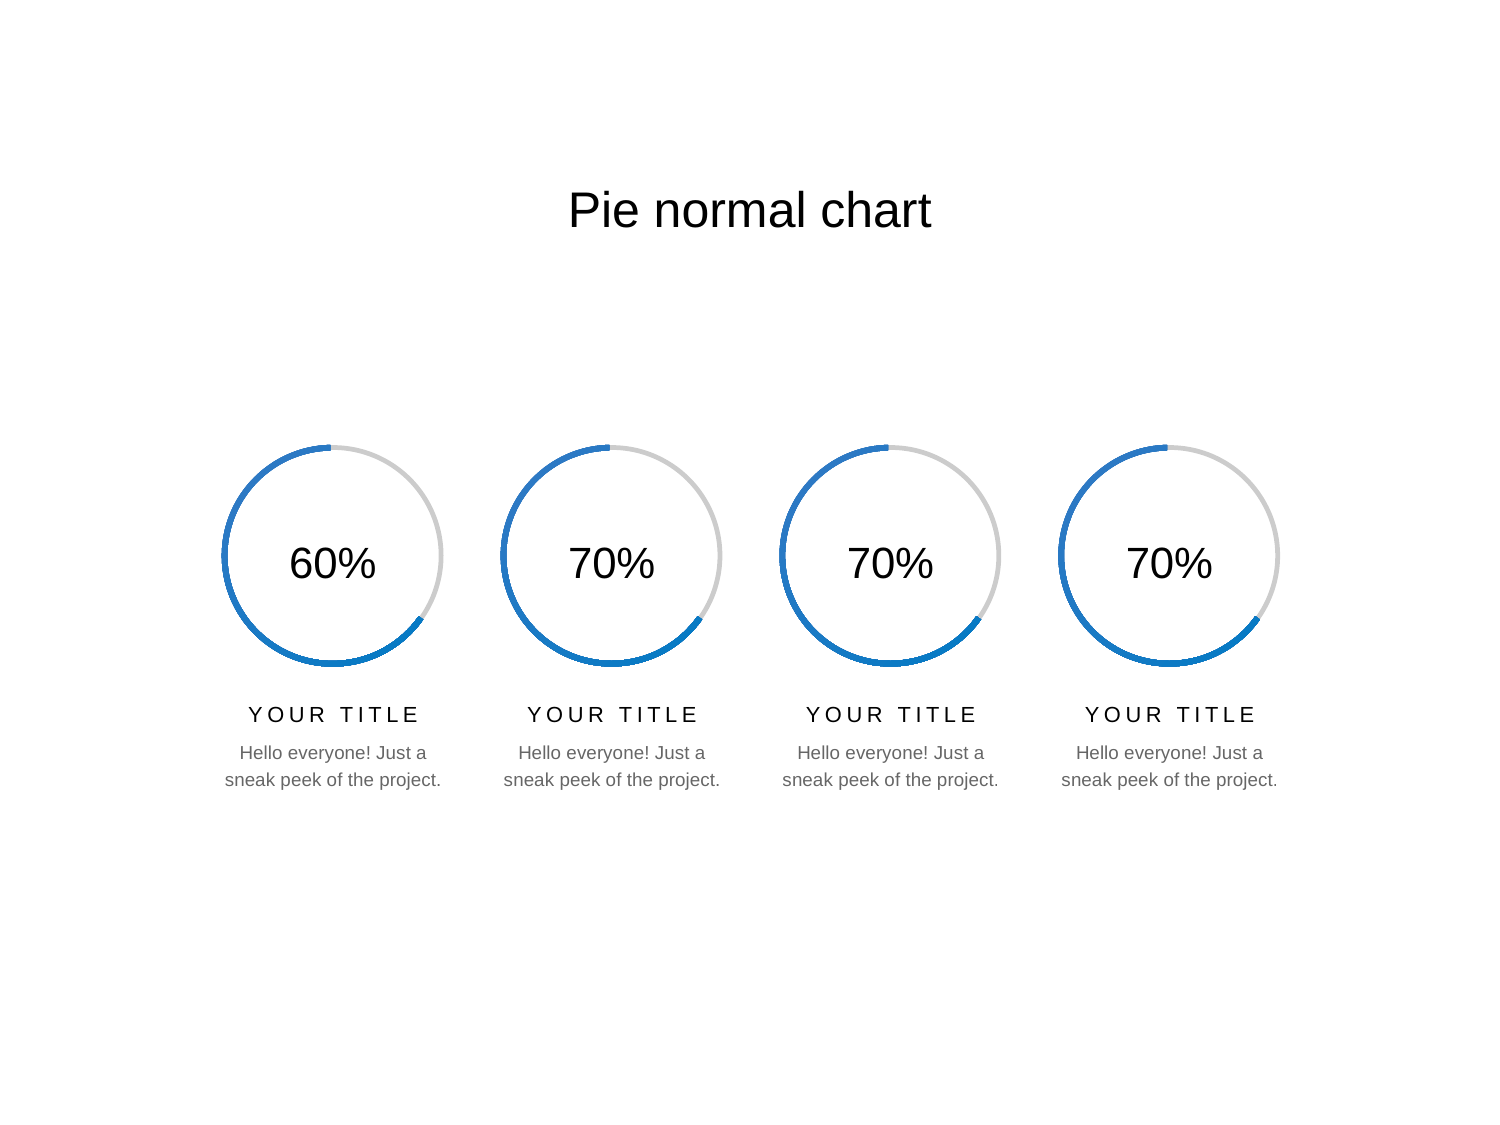

# Pie normal chart

60%
YOUR TITLE
Hello everyone! Just a sneak peek of the project.

70%
YOUR TITLE
Hello everyone! Just a sneak peek of the project.

70%
YOUR TITLE
Hello everyone! Just a sneak peek of the project.

70%
YOUR TITLE
Hello everyone! Just a sneak peek of the project.